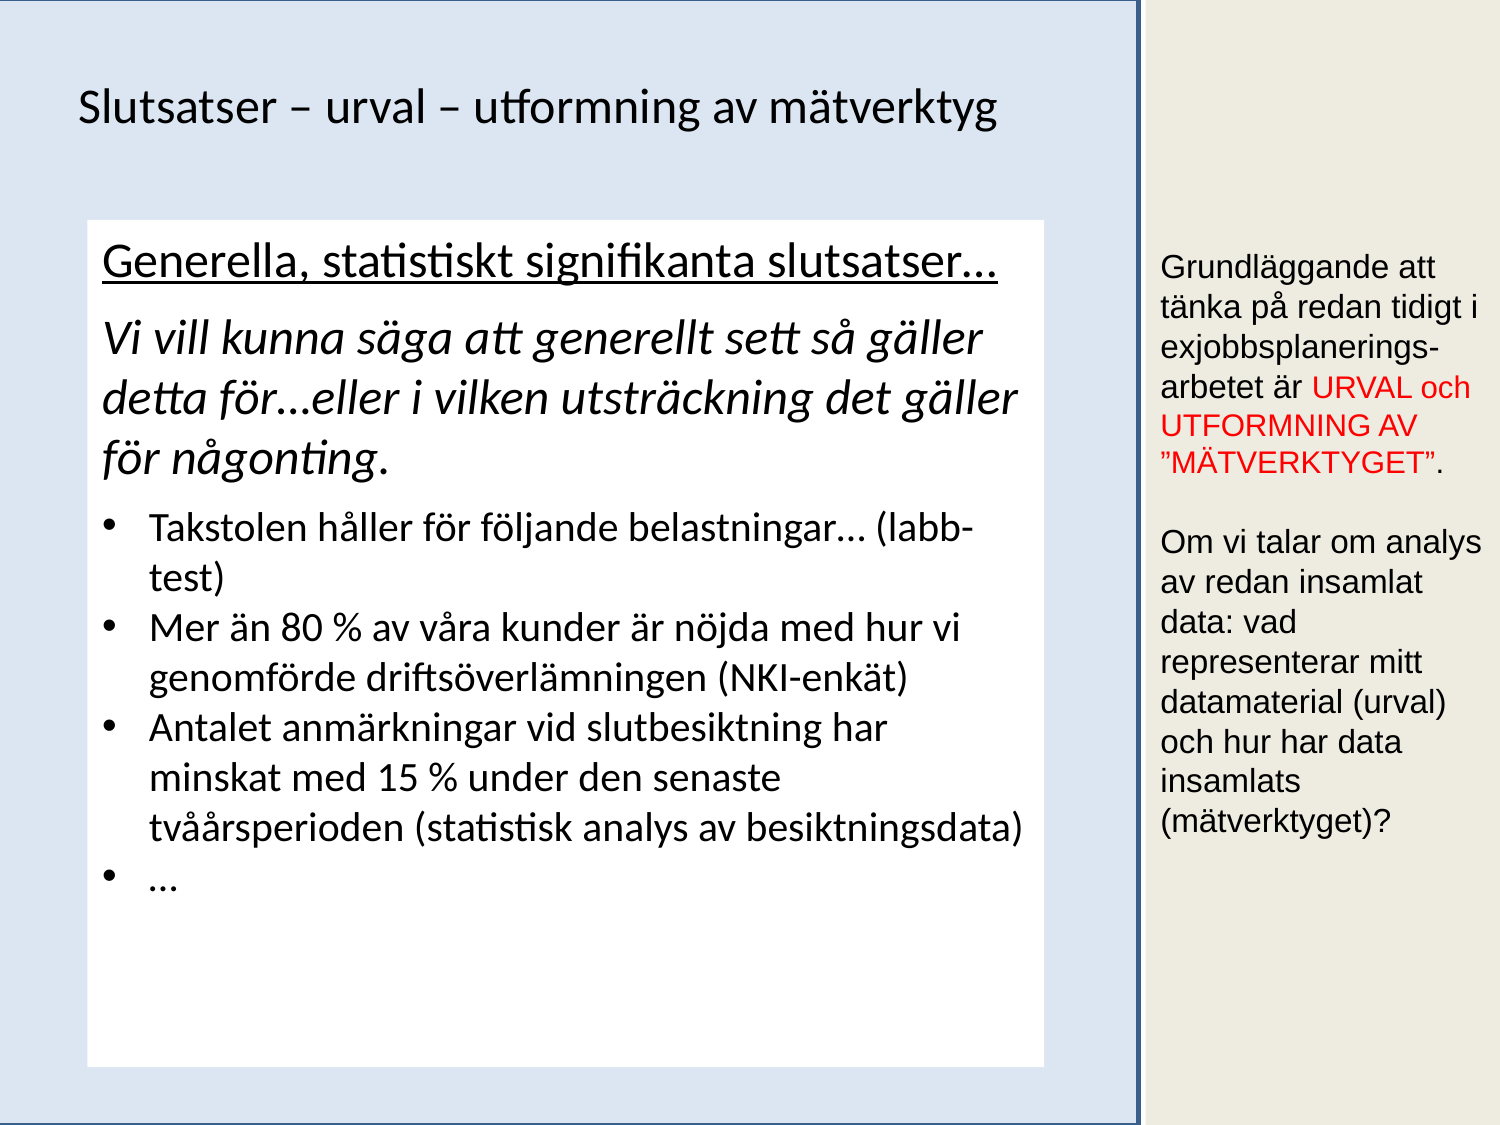

Grundläggande att tänka på redan tidigt i exjobbsplanerings-arbetet är URVAL och UTFORMNING AV ”MÄTVERKTYGET”.

Om vi talar om analys av redan insamlat data: vad representerar mitt datamaterial (urval) och hur har data insamlats (mätverktyget)?

Slutsatser – urval – utformning av mätverktyg
Generella, statistiskt signifikanta slutsatser…

Vi vill kunna säga att generellt sett så gäller detta för…eller i vilken utsträckning det gäller för någonting.

Takstolen håller för följande belastningar… (labb-test)
Mer än 80 % av våra kunder är nöjda med hur vi genomförde driftsöverlämningen (NKI-enkät)
Antalet anmärkningar vid slutbesiktning har minskat med 15 % under den senaste tvåårsperioden (statistisk analys av besiktningsdata)
…